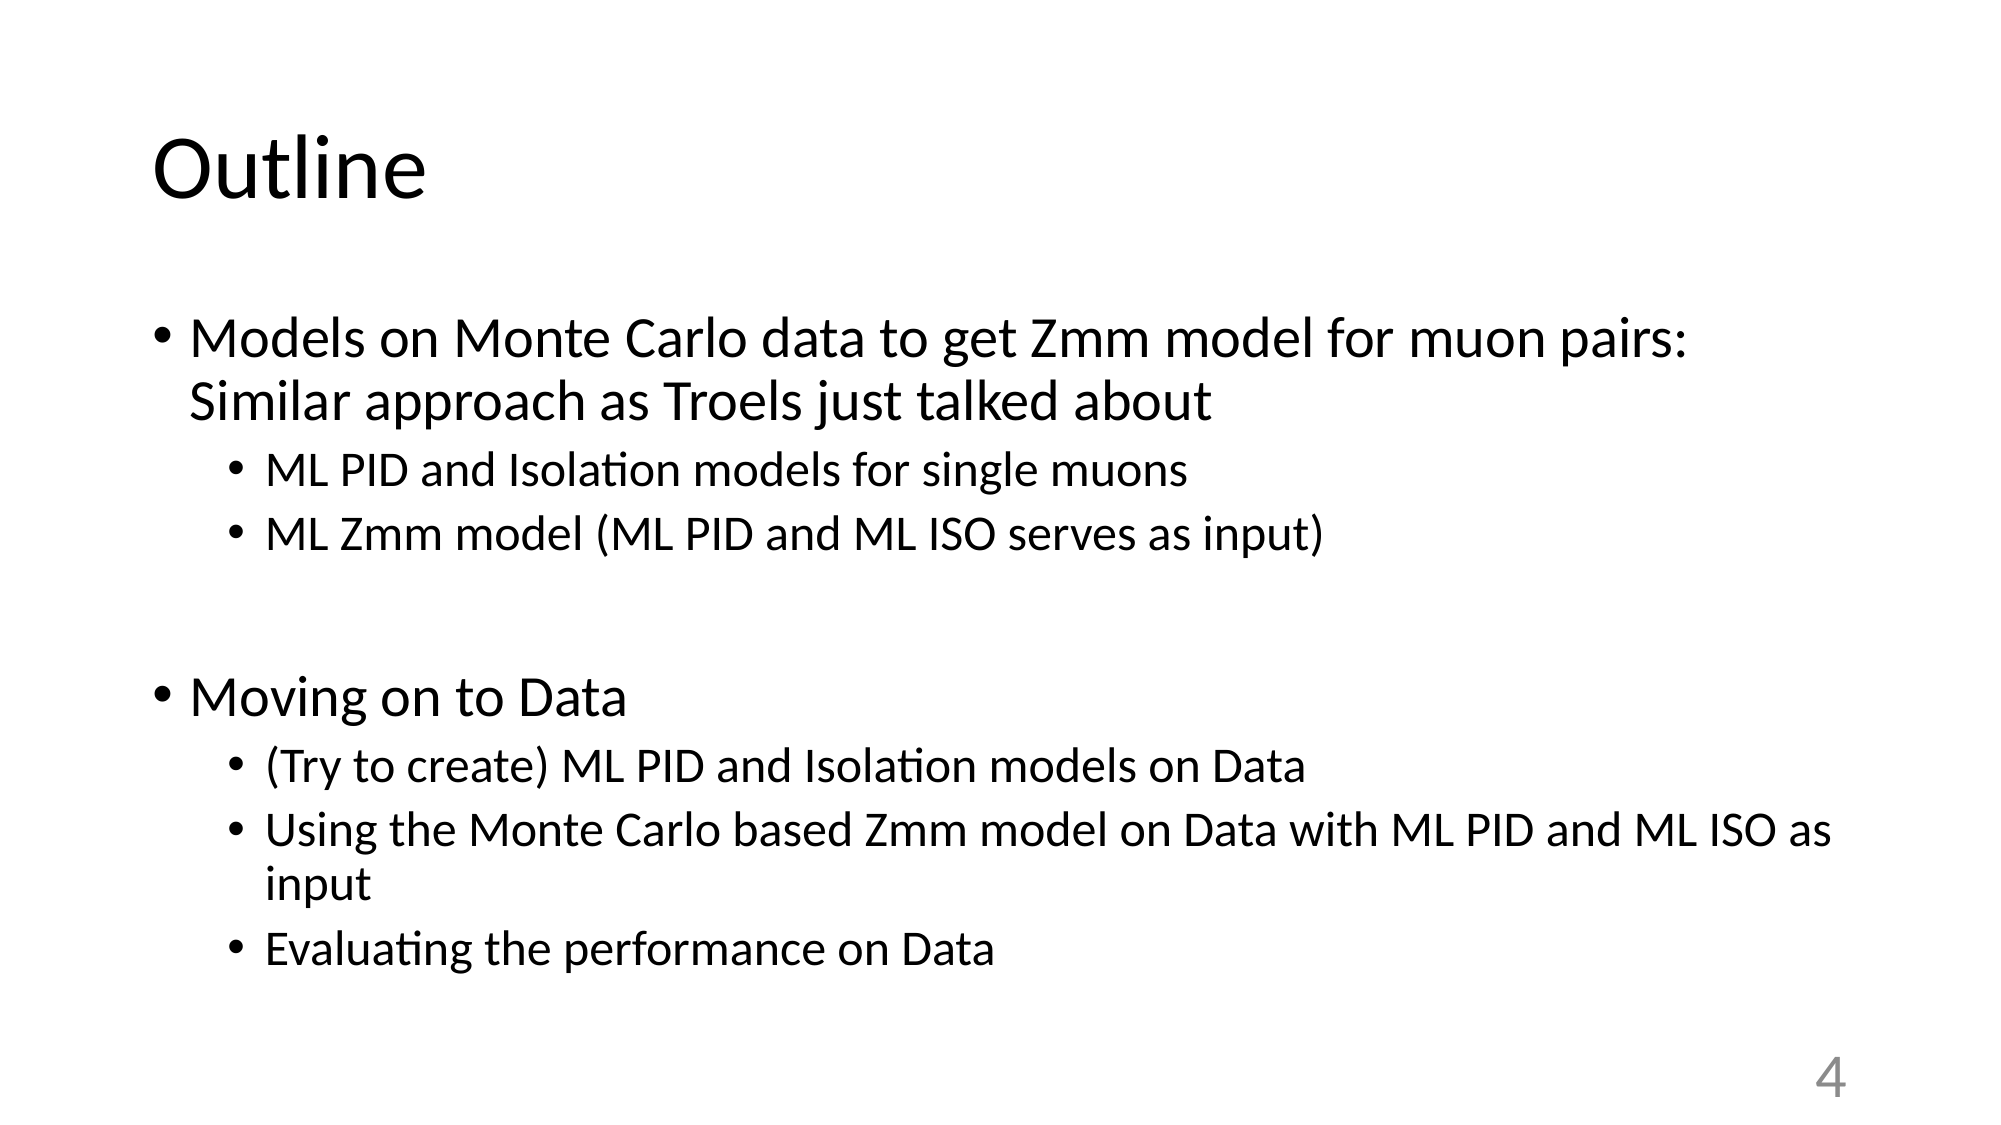

# Outline
Models on Monte Carlo data to get Zmm model for muon pairs: Similar approach as Troels just talked about
ML PID and Isolation models for single muons
ML Zmm model (ML PID and ML ISO serves as input)

Moving on to Data
(Try to create) ML PID and Isolation models on Data
Using the Monte Carlo based Zmm model on Data with ML PID and ML ISO as input
Evaluating the performance on Data
4